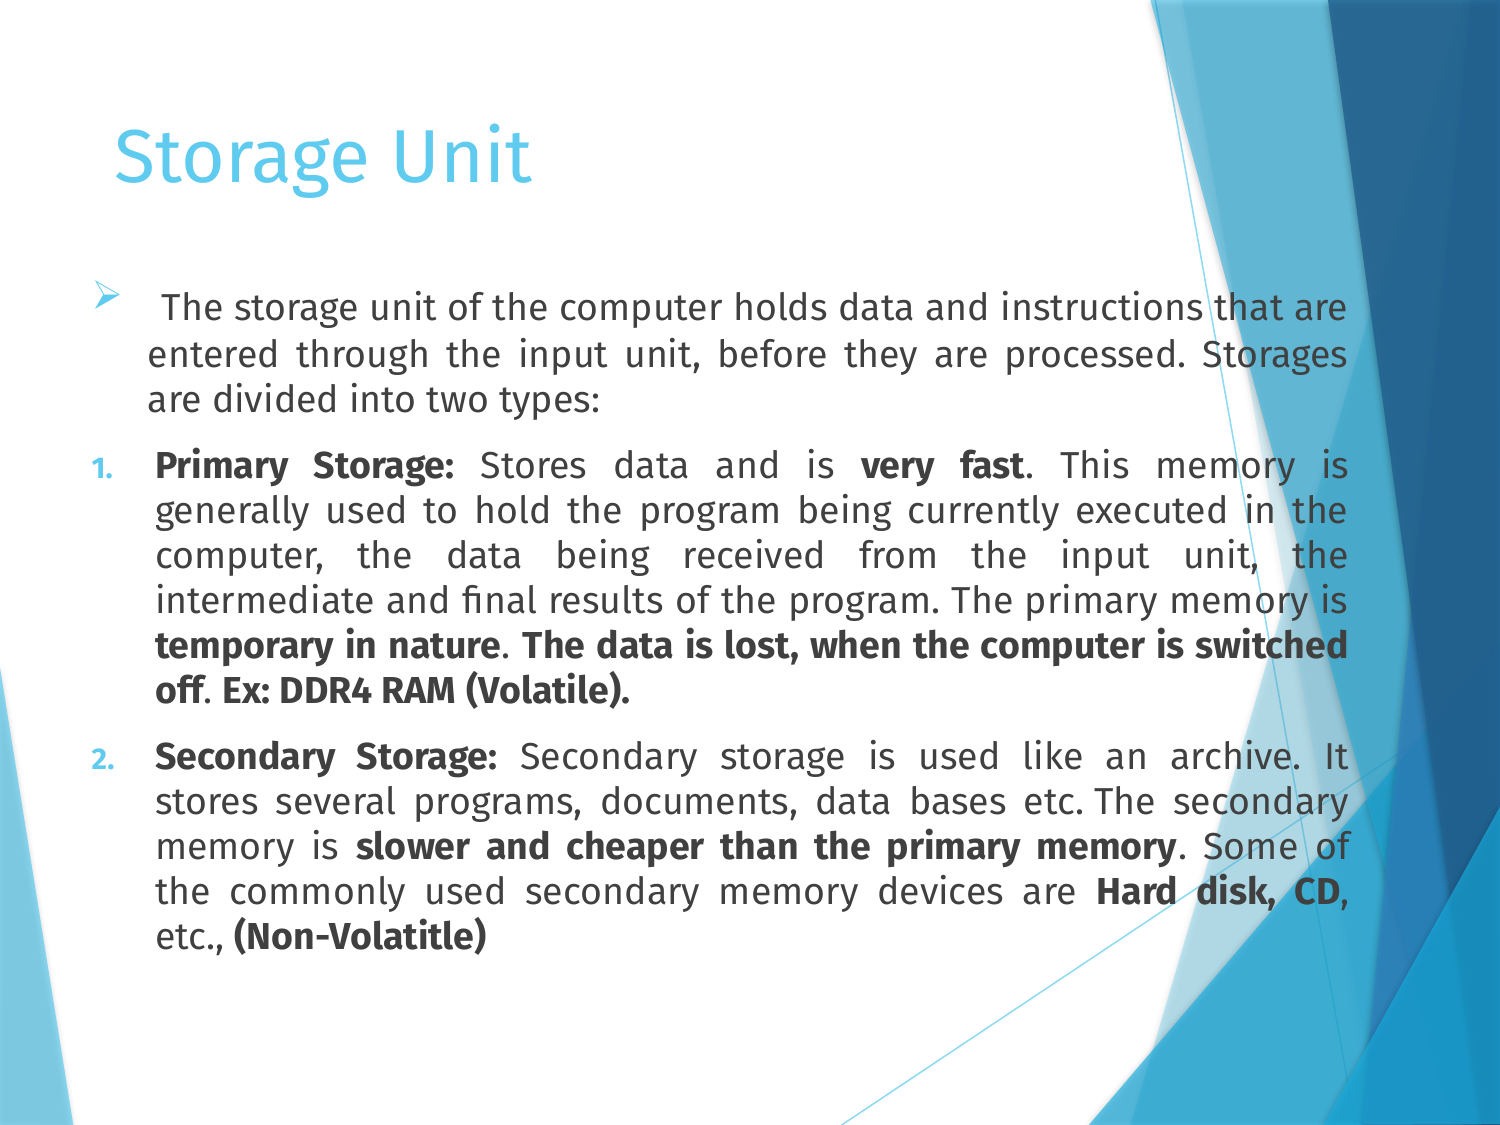

# Storage Unit
 The storage unit of the computer holds data and instructions that are entered through the input unit, before they are processed. Storages are divided into two types:
Primary Storage: Stores data and is very fast. This memory is generally used to hold the program being currently executed in the computer, the data being received from the input unit, the intermediate and final results of the program. The primary memory is temporary in nature. The data is lost, when the computer is switched off. Ex: DDR4 RAM (Volatile).
Secondary Storage: Secondary storage is used like an archive. It stores several programs, documents, data bases etc. The secondary memory is slower and cheaper than the primary memory. Some of the commonly used secondary memory devices are Hard disk, CD, etc., (Non-Volatitle)